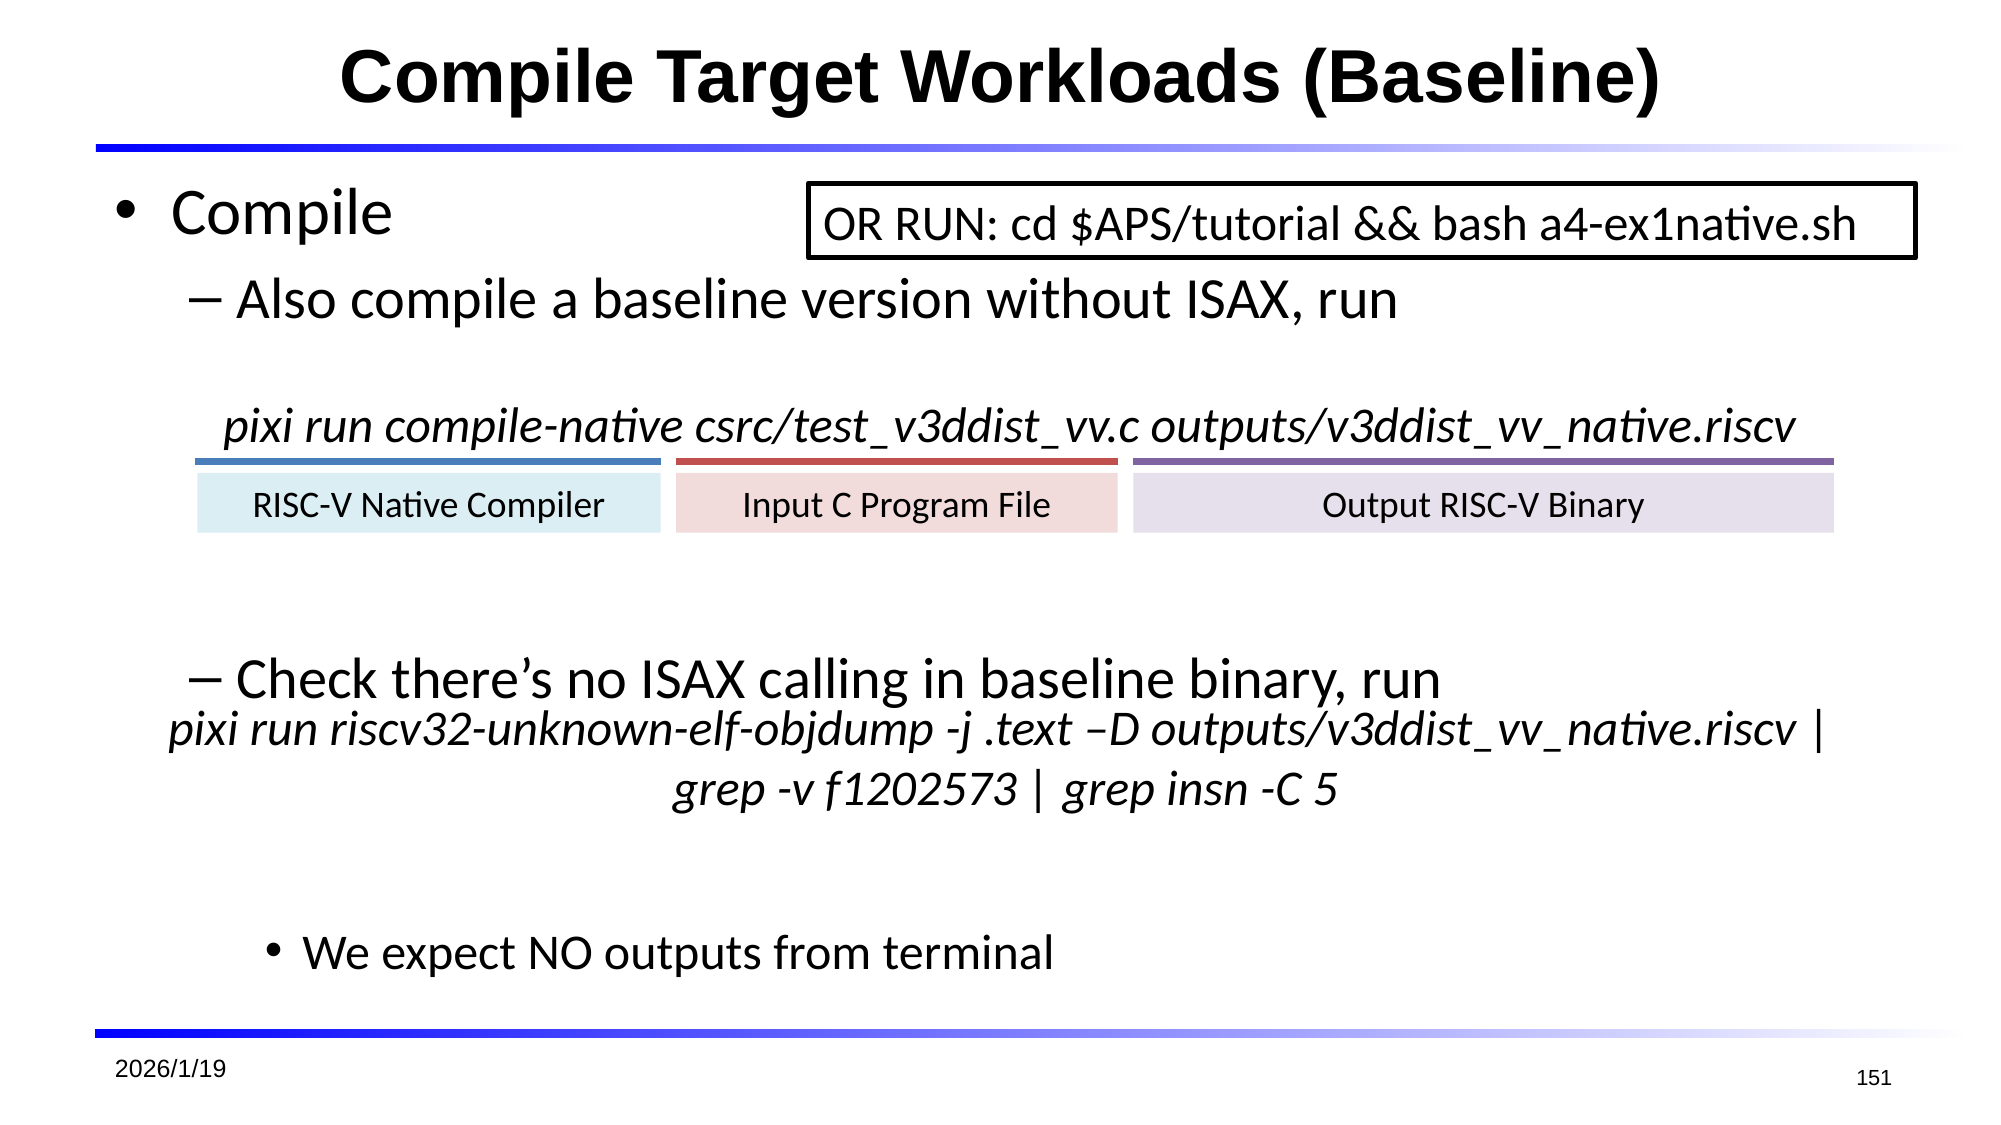

# Compile Target Workloads (Baseline)
Compile
Also compile a baseline version without ISAX, run

Check there’s no ISAX calling in baseline binary, run

We expect NO outputs from terminal
OR RUN: cd $APS/tutorial && bash a4-ex1native.sh
pixi run compile-native csrc/test_v3ddist_vv.c outputs/v3ddist_vv_native.riscv
RISC-V Native Compiler
Input C Program File
Output RISC-V Binary
pixi run riscv32-unknown-elf-objdump -j .text –D outputs/v3ddist_vv_native.riscv |
 grep -v f1202573 | grep insn -C 5
2026/1/19
151